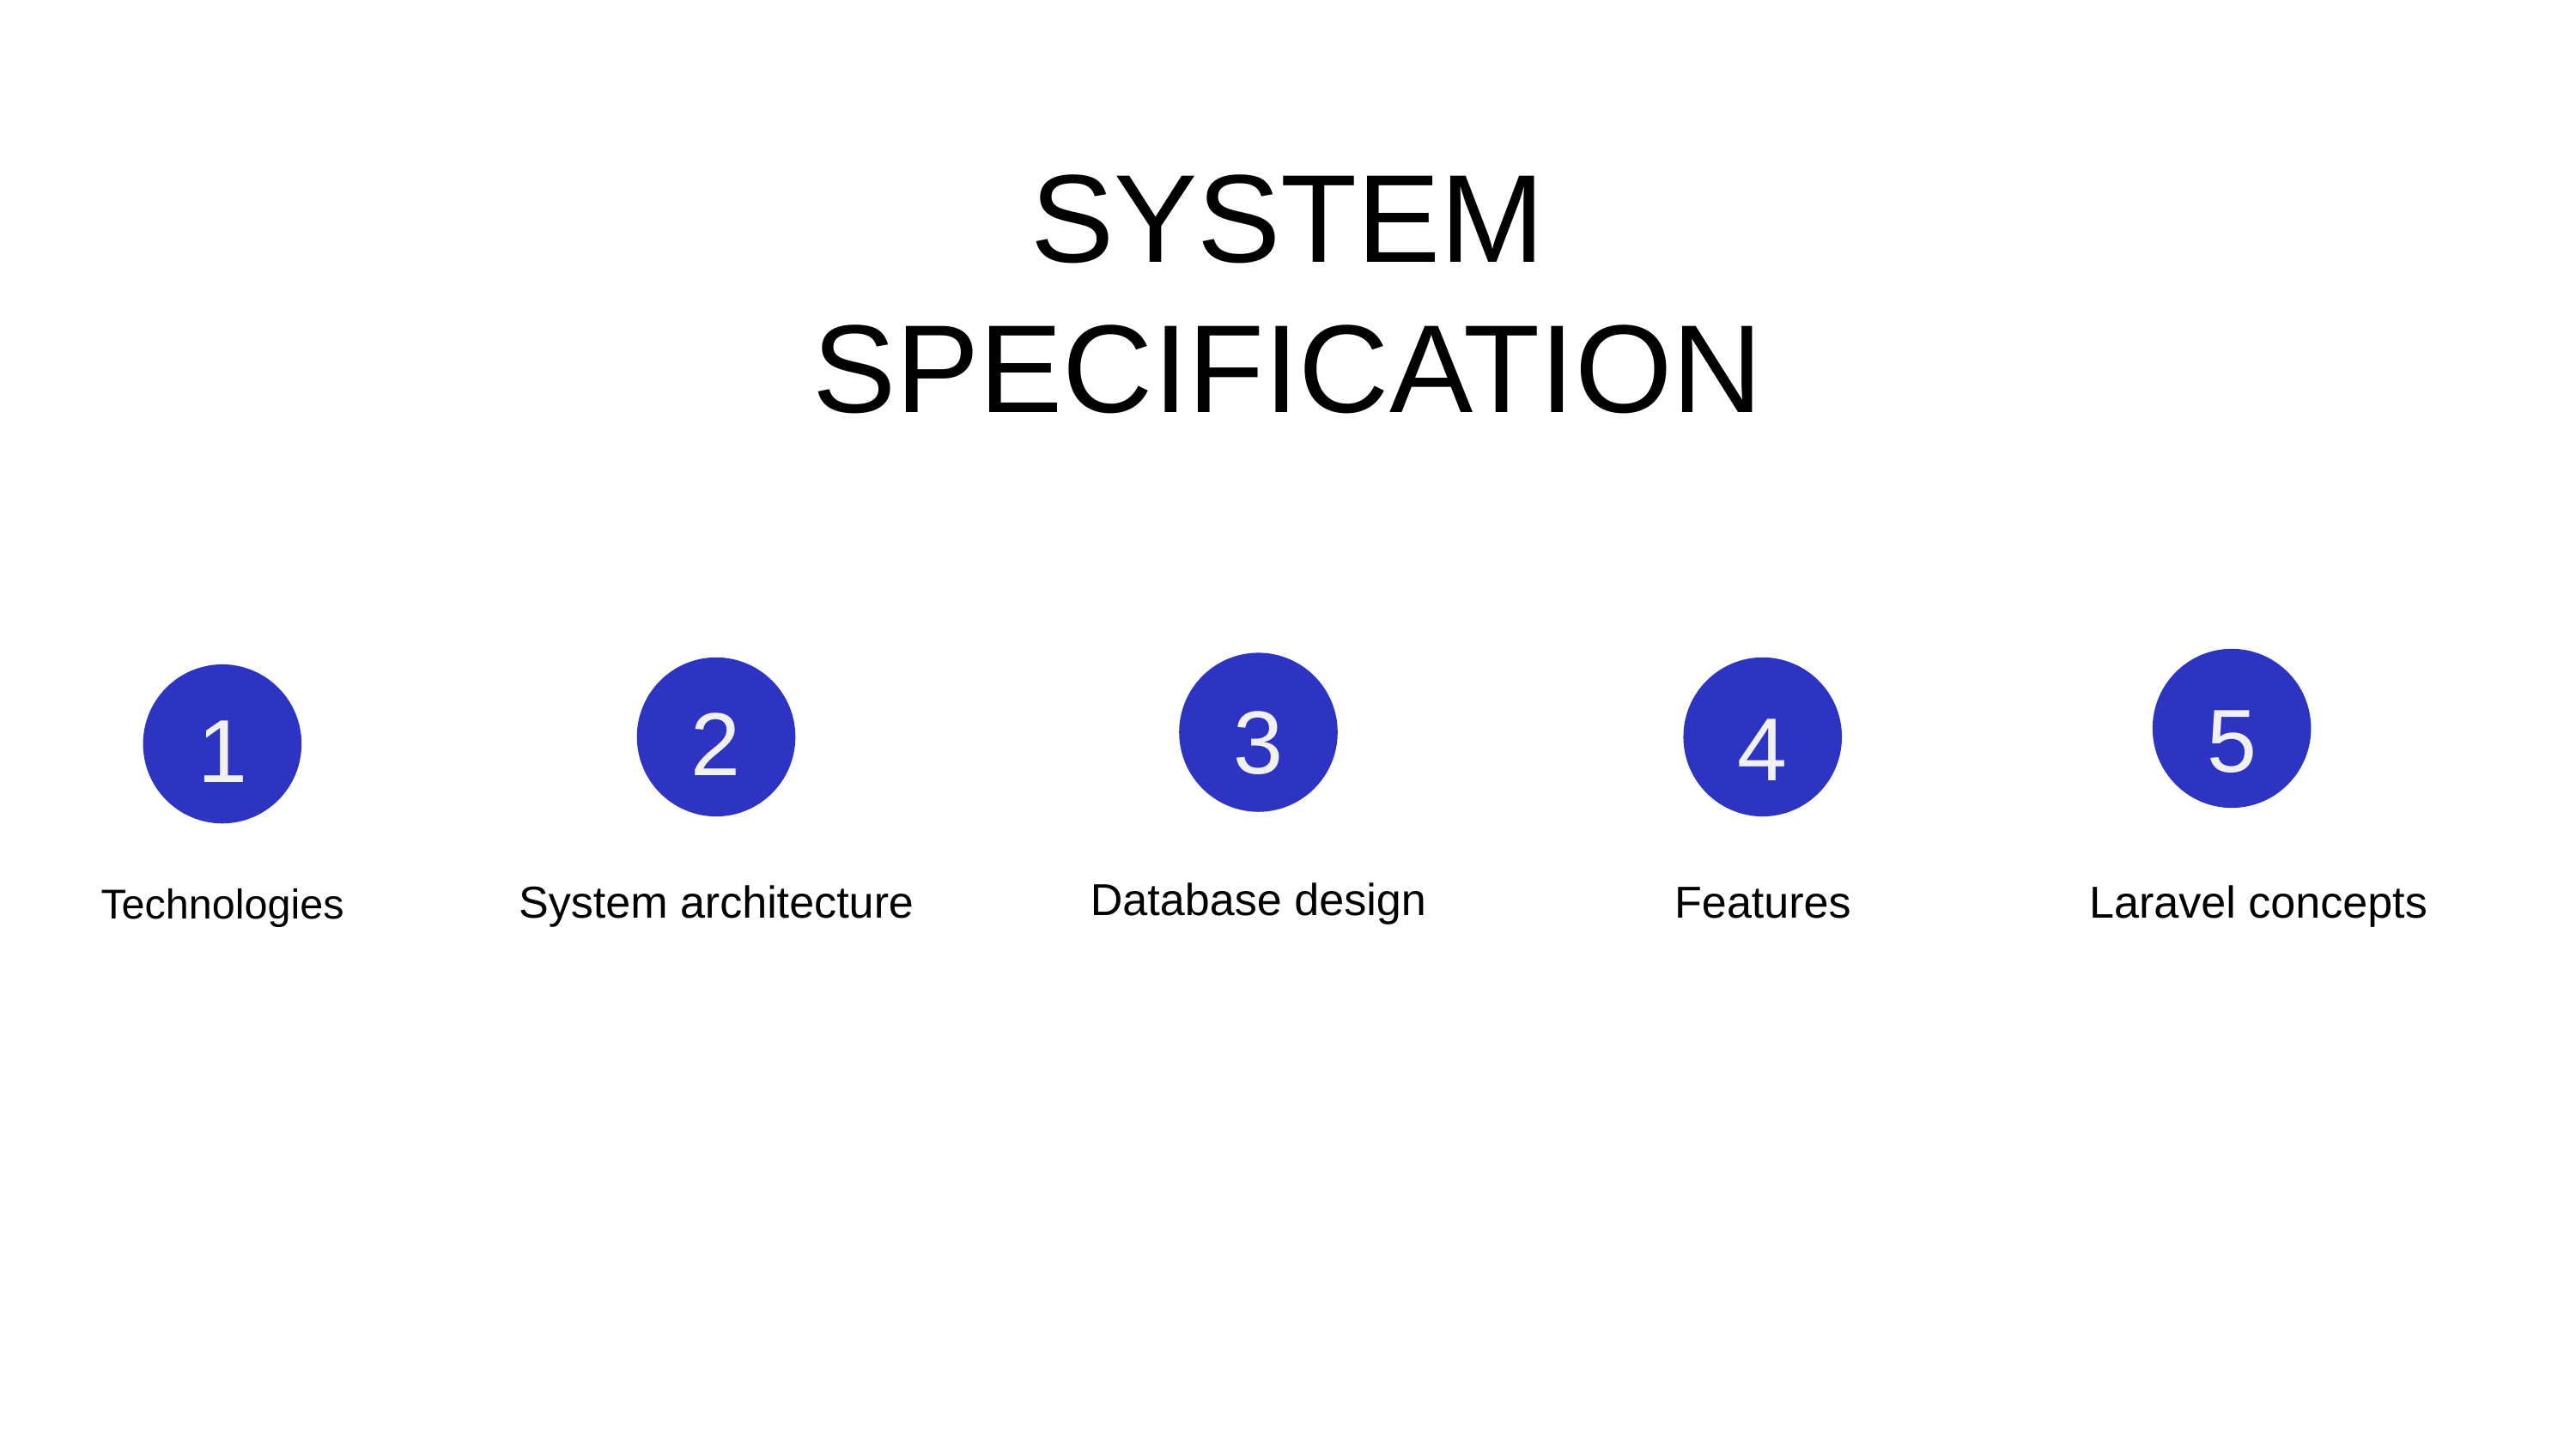

SYSTEM SPECIFICATION

5
3

2

4
1

Database design
System architecture
Features
Laravel concepts
Technologies